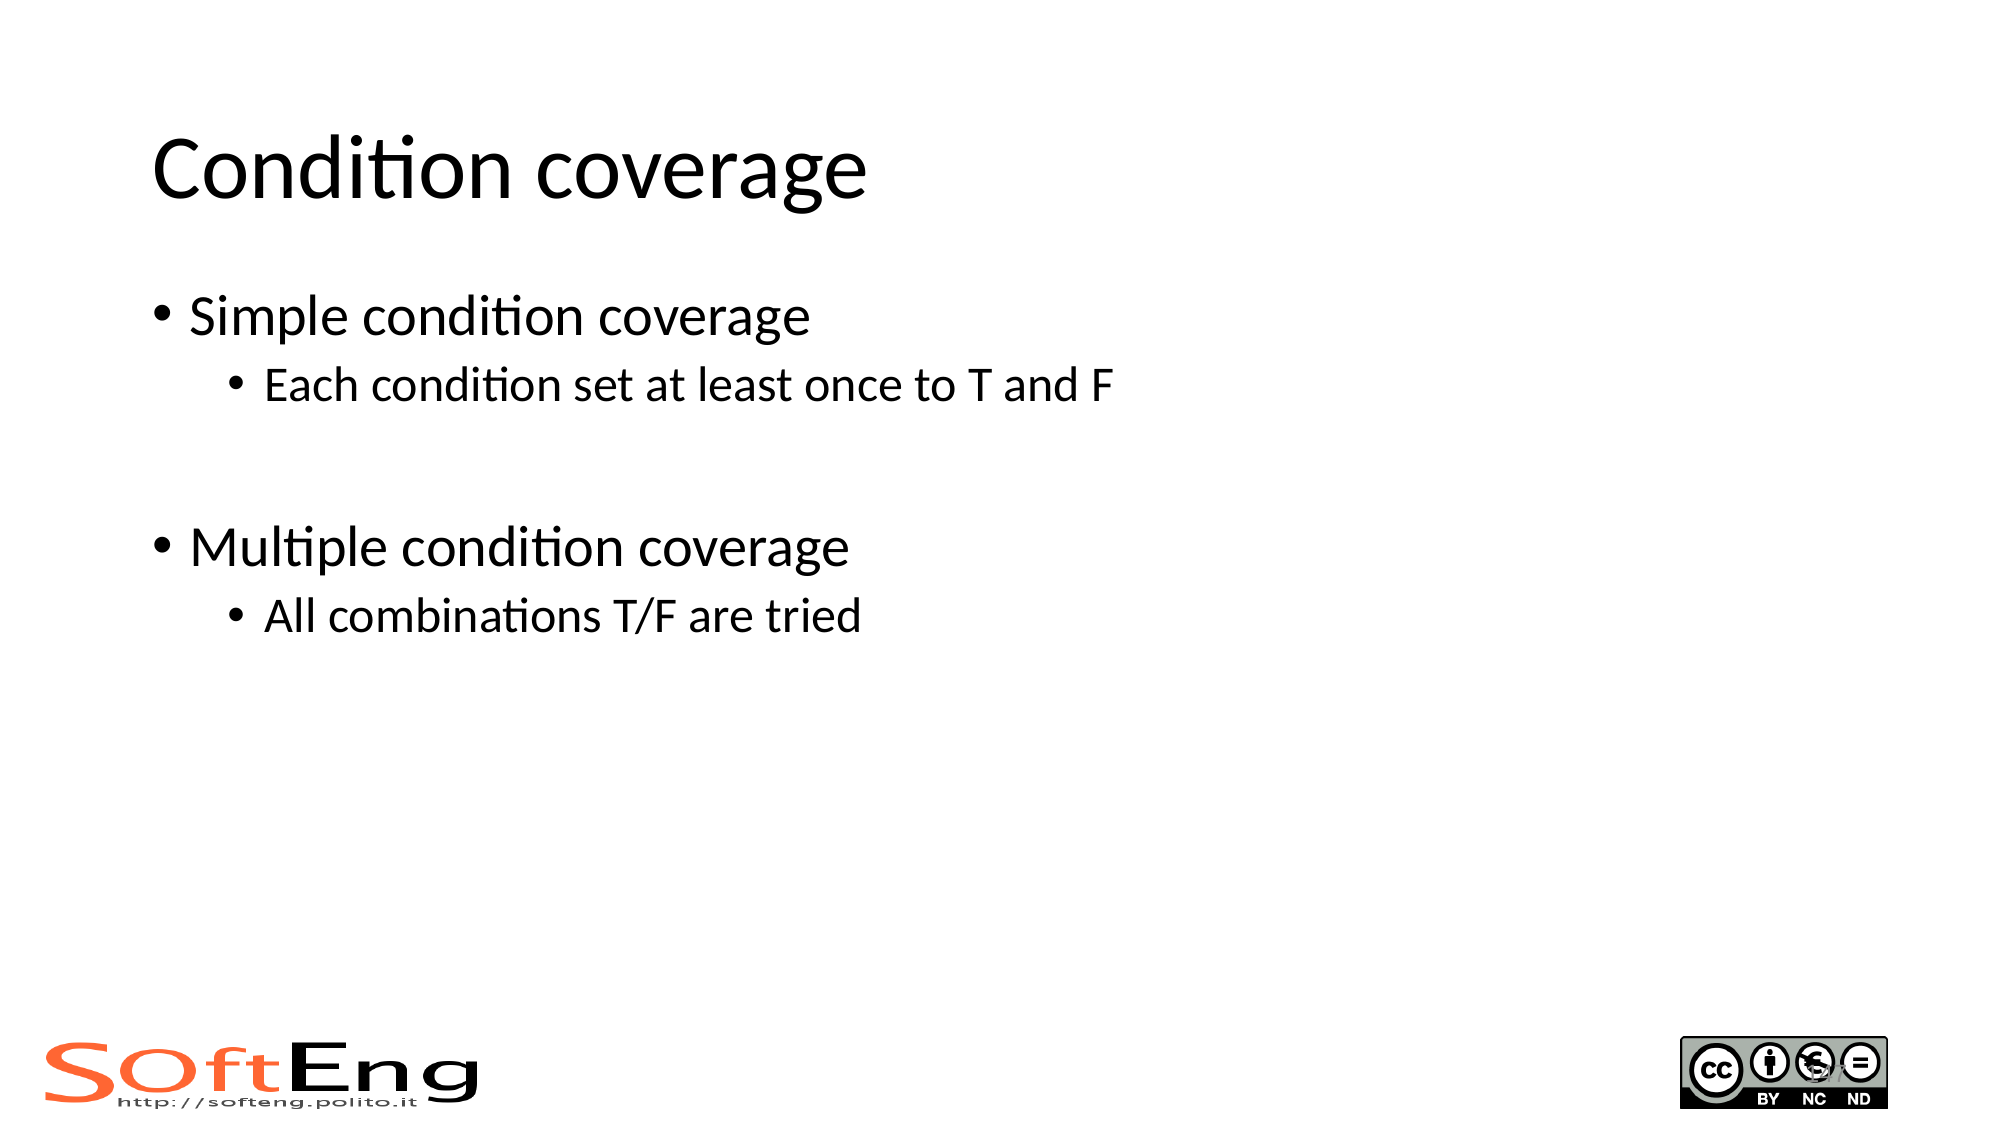

# Condition coverage
Simple condition coverage
Each condition set at least once to T and F

Multiple condition coverage
All combinations T/F are tried
147